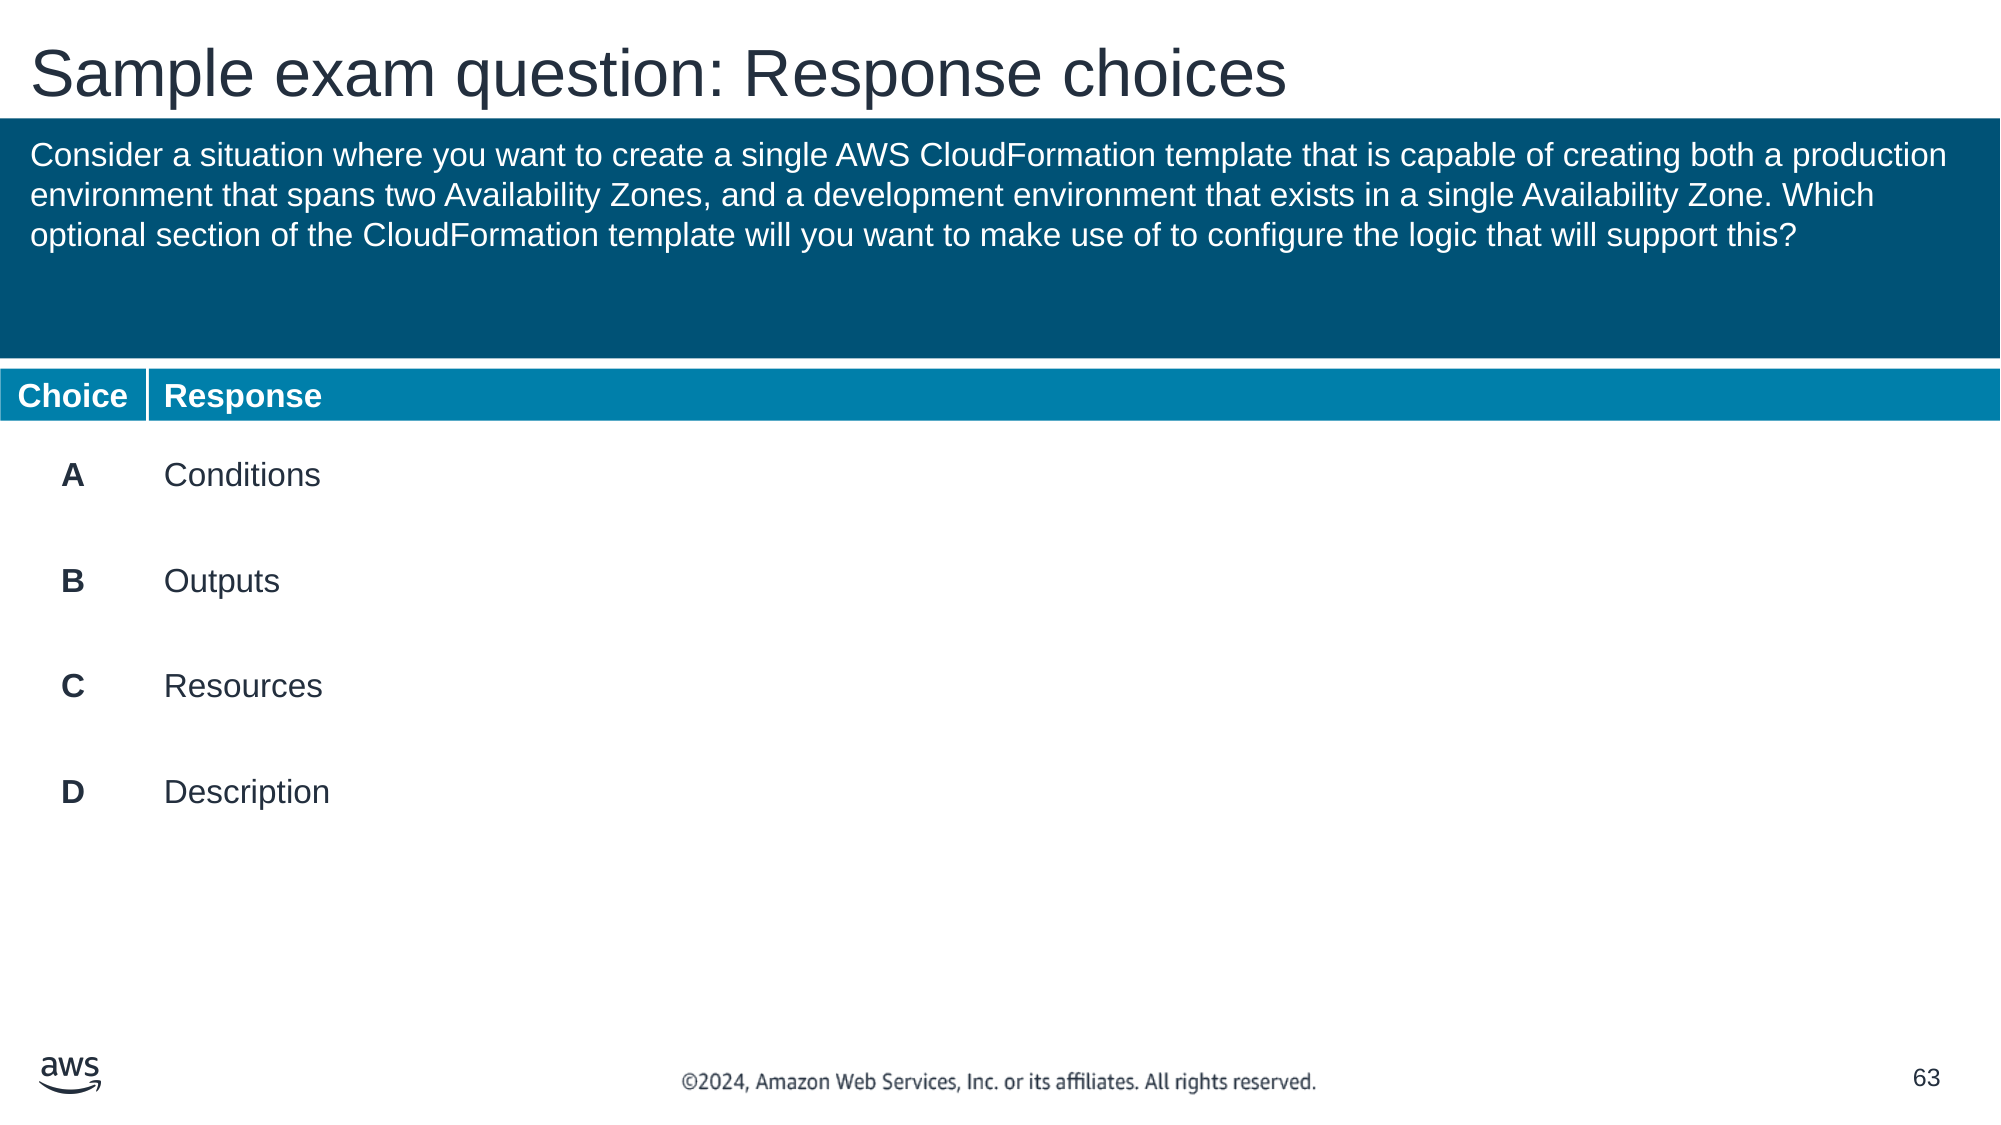

# Sample exam question: Response choices
Consider a situation where you want to create a single AWS CloudFormation template that is capable of creating both a production environment that spans two Availability Zones, and a development environment that exists in a single Availability Zone. Which optional section of the CloudFormation template will you want to make use of to configure the logic that will support this?
Choice
Response
A
Conditions
B
Outputs
C
Resources
D
Description
63